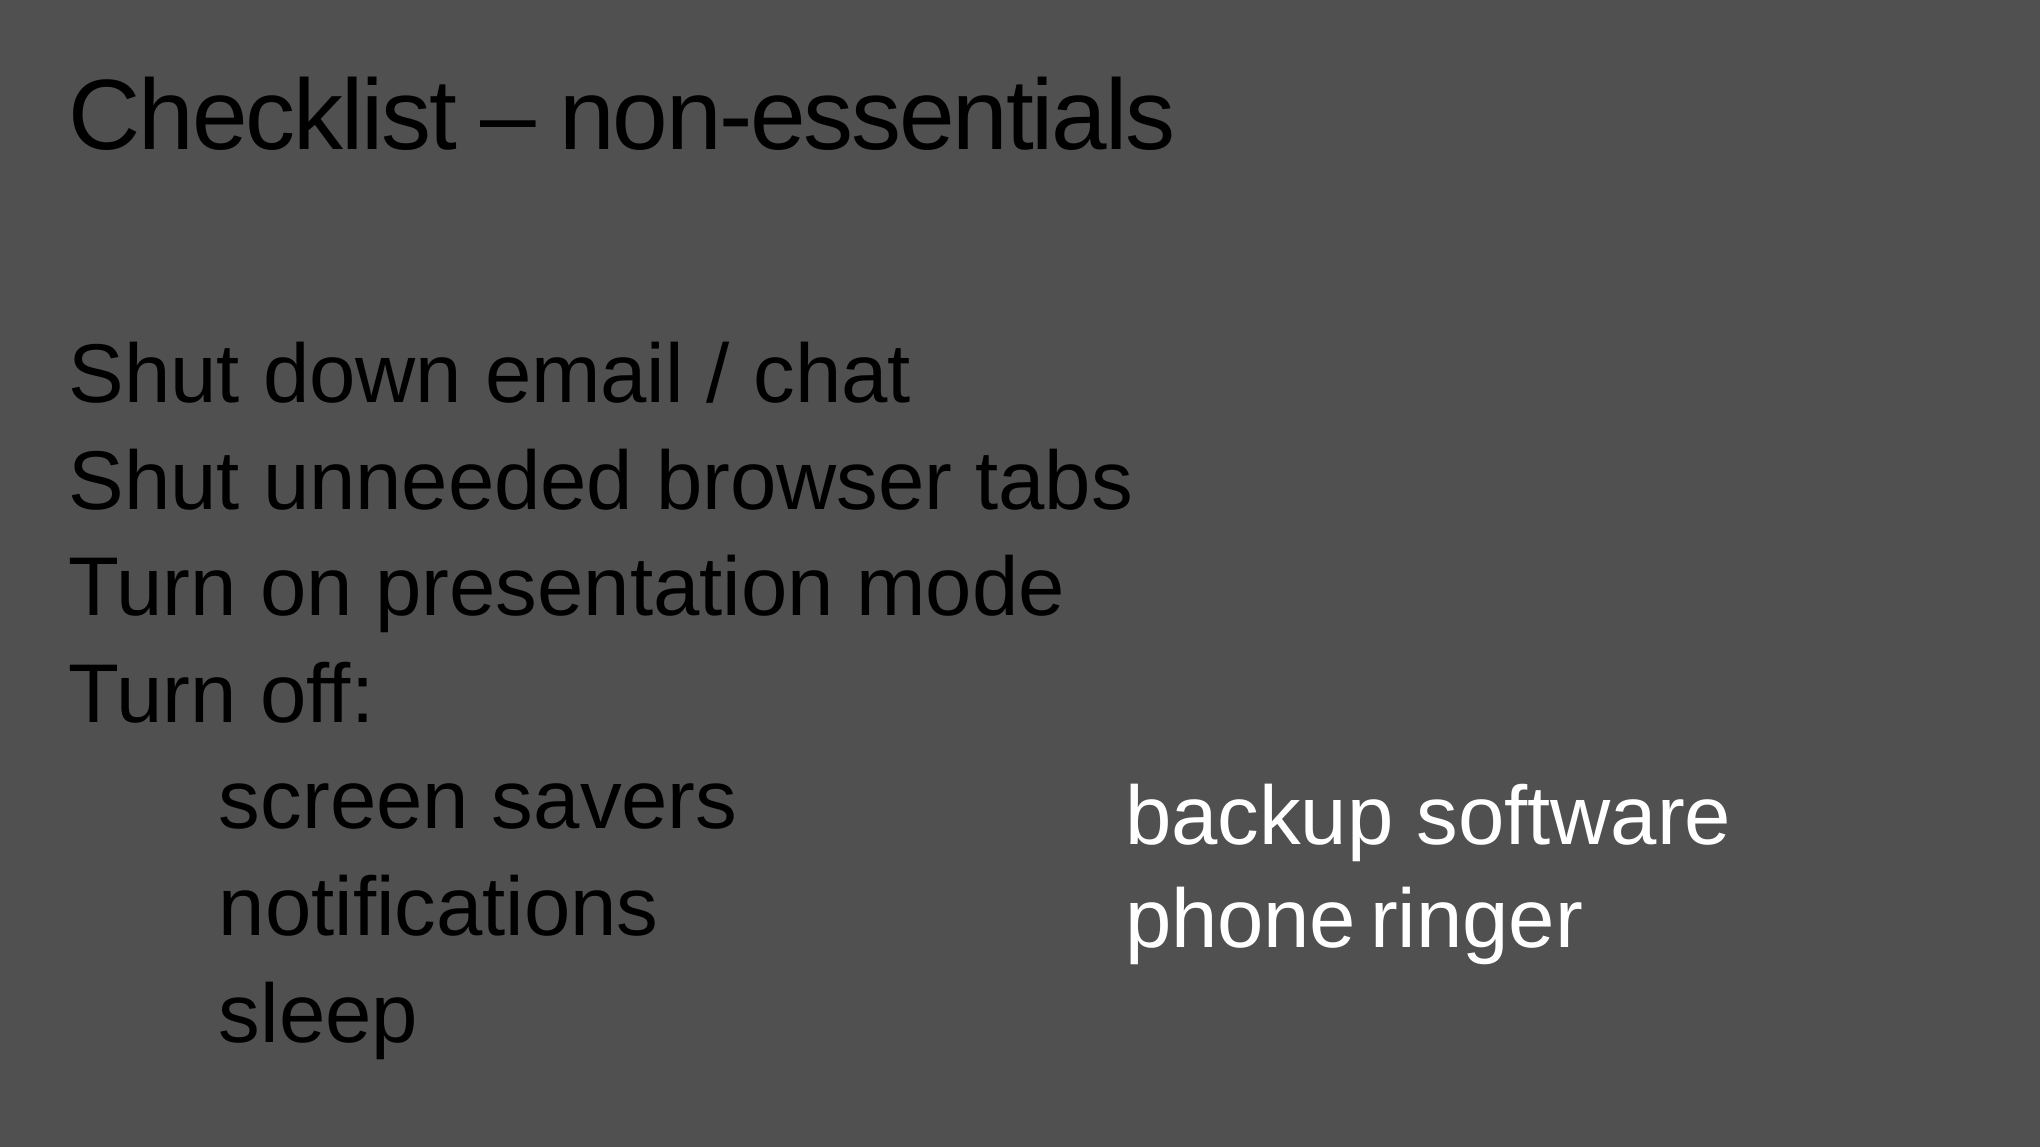

# Checklist – non-essentials

Shut down email / chat
Shut unneeded browser tabs
Turn on presentation mode
Turn off:
	screen savers
	notifications
	sleep
backup software
phone ringer